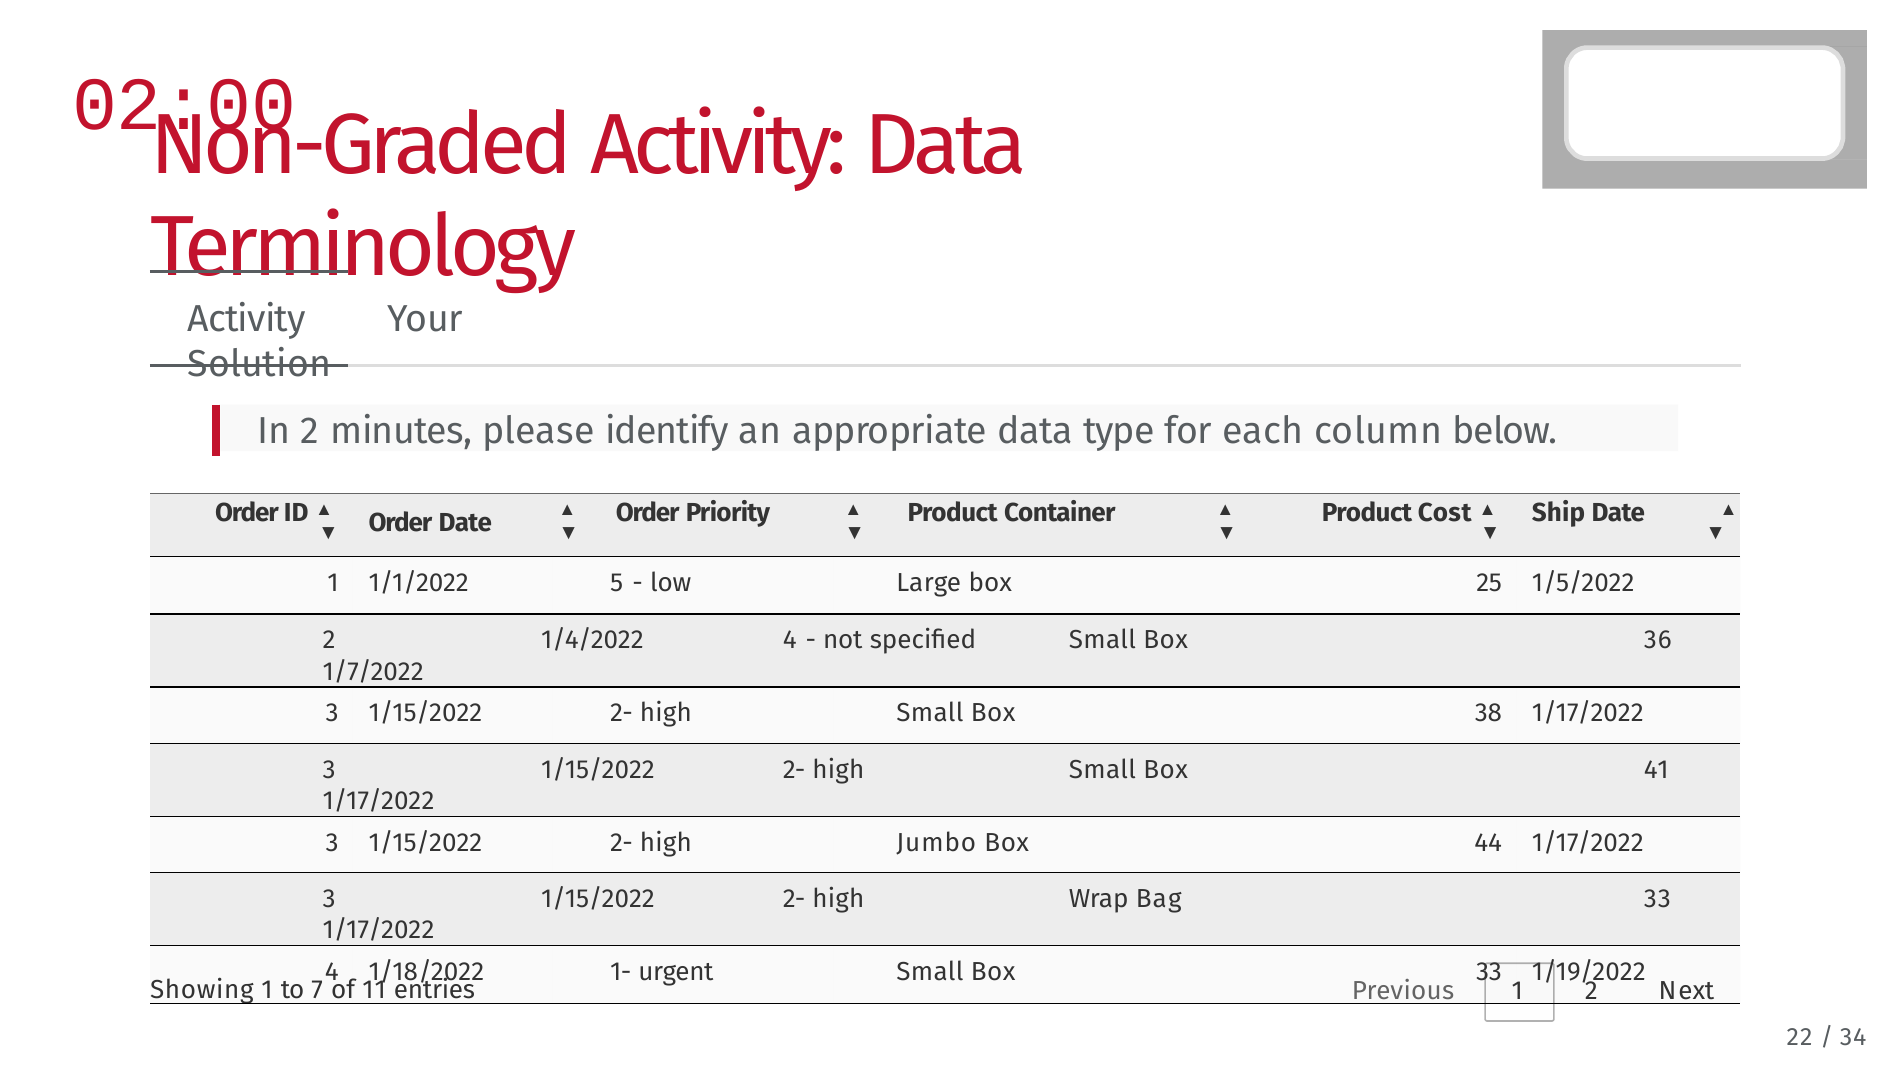

# 02:00
Non-Graded Activity: Data Terminology

Activity	Your Solution

In 2 minutes, please identify an appropriate data type for each column below.
| Order ID ▲ ▼ | Order Date | ▲ Order Priority ▼ | ▲ Product Container ▼ | ▲ Product Cost ▲ ▼ ▼ | Ship Date ▲ ▼ |
| --- | --- | --- | --- | --- | --- |
| 1 | 1/1/2022 | 5 - low | Large box | 25 | 1/5/2022 |
| 2 1/4/2022 4 - not specified Small Box 36 1/7/2022 |  |  |  |  |  |
| 3 | 1/15/2022 | 2- high | Small Box | 38 | 1/17/2022 |
| 3 1/15/2022 2- high Small Box 41 1/17/2022 |  |  |  |  |  |
| 3 | 1/15/2022 | 2- high | Jumbo Box | 44 | 1/17/2022 |
| 3 1/15/2022 2- high Wrap Bag 33 1/17/2022 |  |  |  |  |  |
| 4 | 1/18/2022 | 1- urgent | Small Box | 33 | 1/19/2022 |

Showing 1 to 7 of 11 entries
Previous
1
2
Next
22 / 34